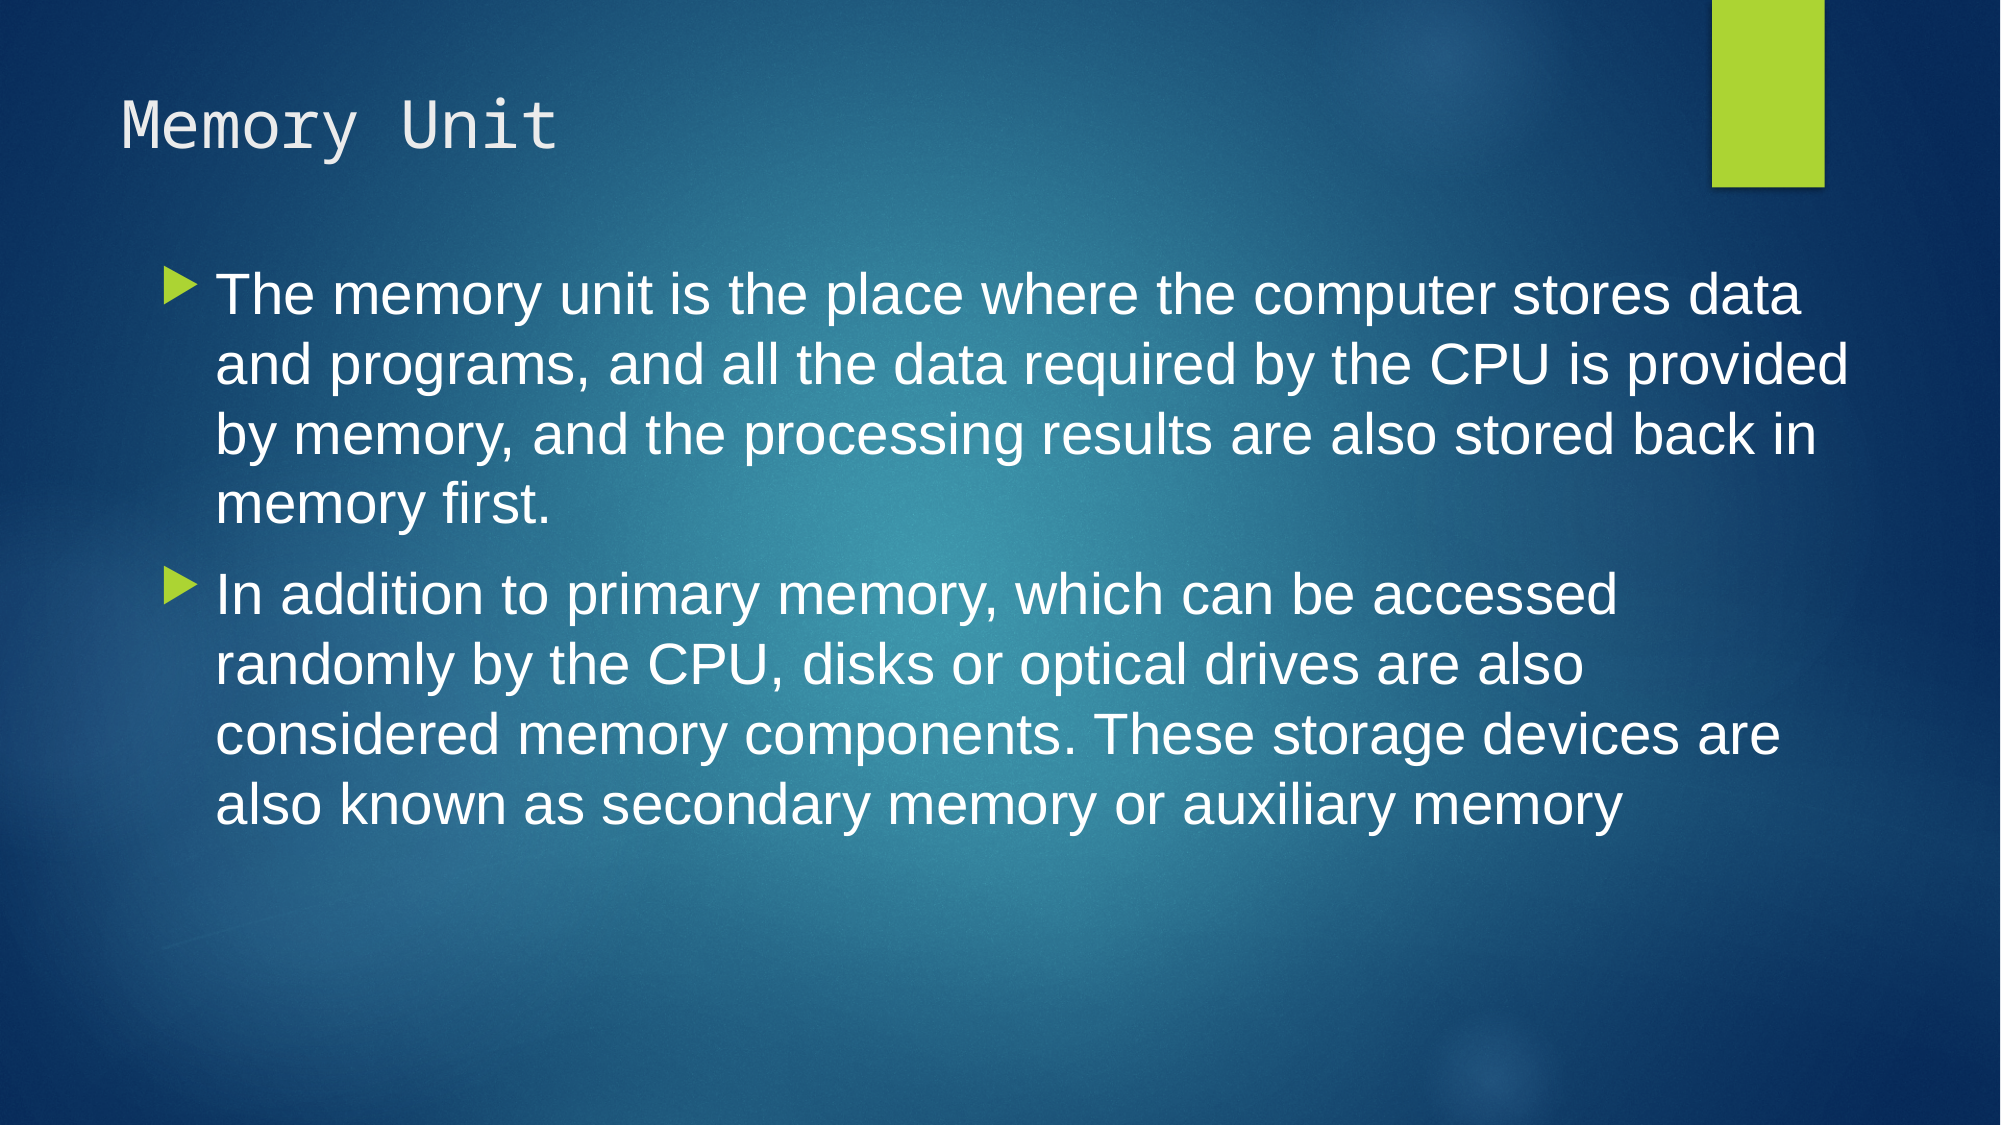

# Memory Unit
The memory unit is the place where the computer stores data and programs, and all the data required by the CPU is provided by memory, and the processing results are also stored back in memory first.
In addition to primary memory, which can be accessed randomly by the CPU, disks or optical drives are also considered memory components. These storage devices are also known as secondary memory or auxiliary memory